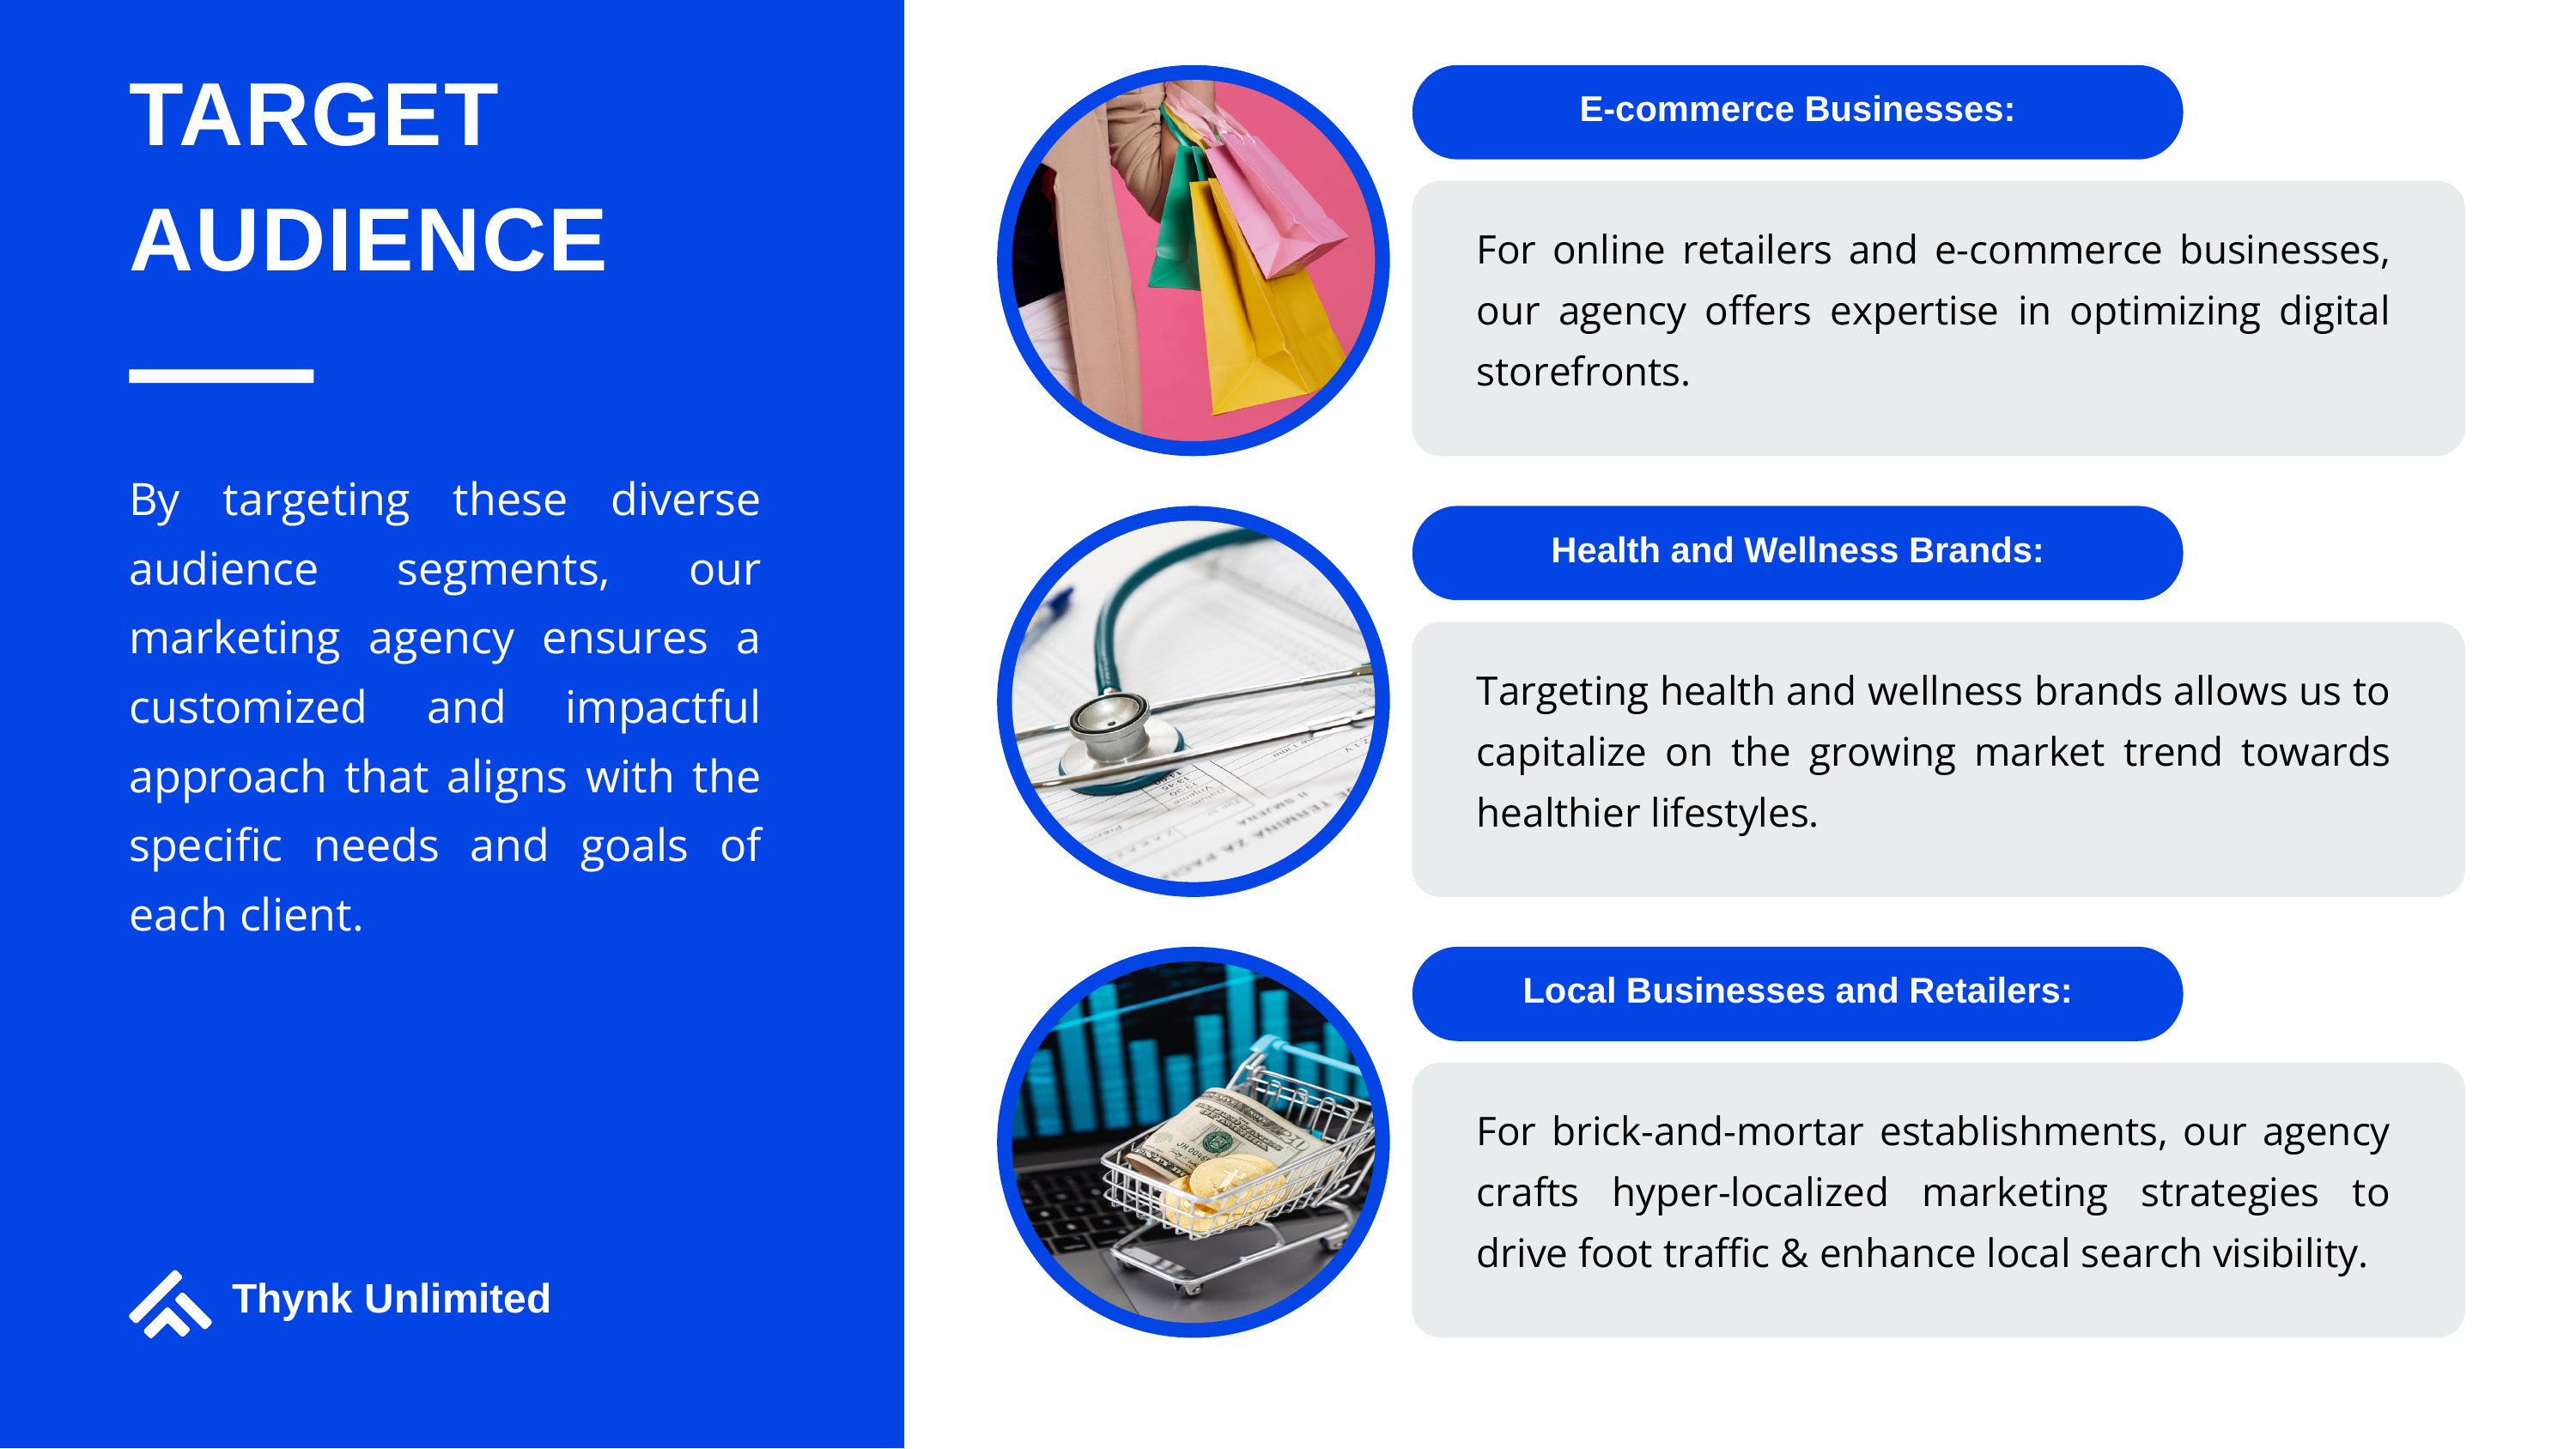

TARGET AUDIENCE

E-commerce Businesses:

For online retailers and e-commerce businesses, our agency offers expertise in optimizing digital storefronts.

By targeting these diverse audience segments, our marketing agency ensures a customized and impactful approach that aligns with the specific needs and goals of each client.

Health and Wellness Brands:

Targeting health and wellness brands allows us to capitalize on the growing market trend towards healthier lifestyles.

Local Businesses and Retailers:

For brick-and-mortar establishments, our agency crafts hyper-localized marketing strategies to drive foot traffic & enhance local search visibility.
Thynk Unlimited